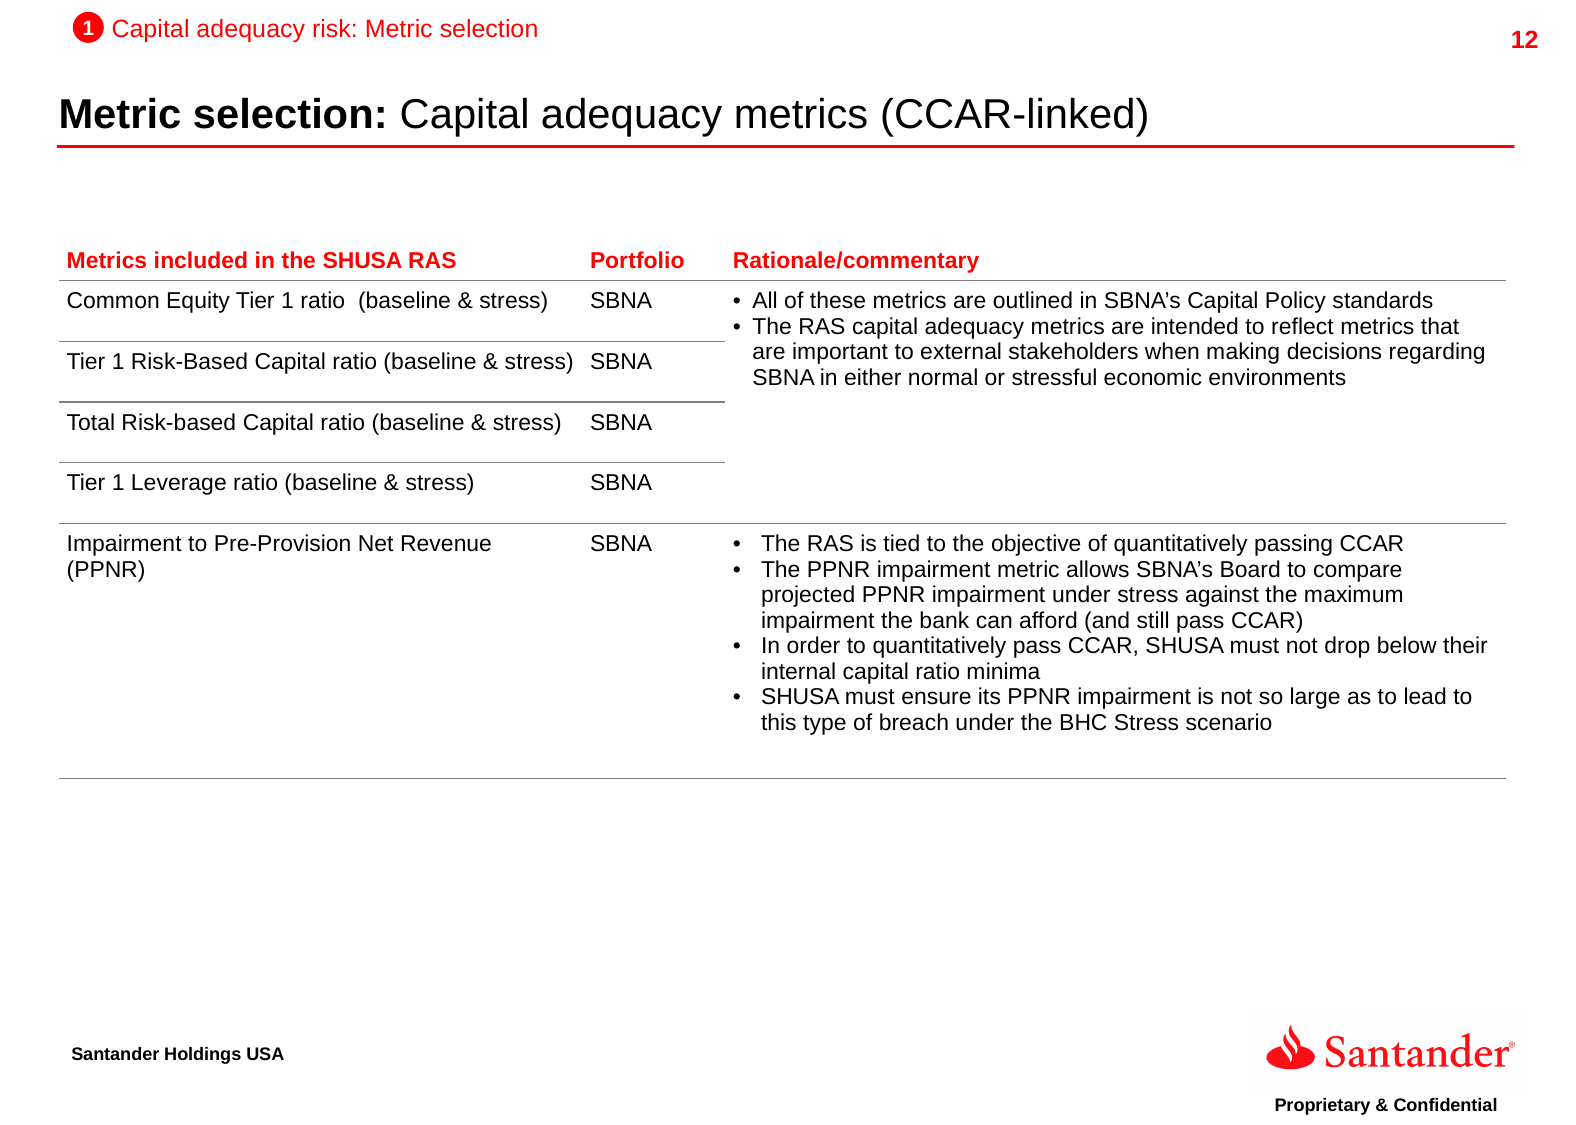

1
Capital adequacy risk: Metric selection
Metric selection: Capital adequacy metrics (CCAR-linked)
| Metrics included in the SHUSA RAS | Portfolio | Rationale/commentary |
| --- | --- | --- |
| Common Equity Tier 1 ratio (baseline & stress) | SBNA | All of these metrics are outlined in SBNA’s Capital Policy standards The RAS capital adequacy metrics are intended to reflect metrics that are important to external stakeholders when making decisions regarding SBNA in either normal or stressful economic environments |
| Tier 1 Risk-Based Capital ratio (baseline & stress) | SBNA |  |
| Total Risk-based Capital ratio (baseline & stress) | SBNA |  |
| Tier 1 Leverage ratio (baseline & stress) | SBNA |  |
| Impairment to Pre-Provision Net Revenue (PPNR) | SBNA | The RAS is tied to the objective of quantitatively passing CCAR The PPNR impairment metric allows SBNA’s Board to compare projected PPNR impairment under stress against the maximum impairment the bank can afford (and still pass CCAR) In order to quantitatively pass CCAR, SHUSA must not drop below their internal capital ratio minima SHUSA must ensure its PPNR impairment is not so large as to lead to this type of breach under the BHC Stress scenario |